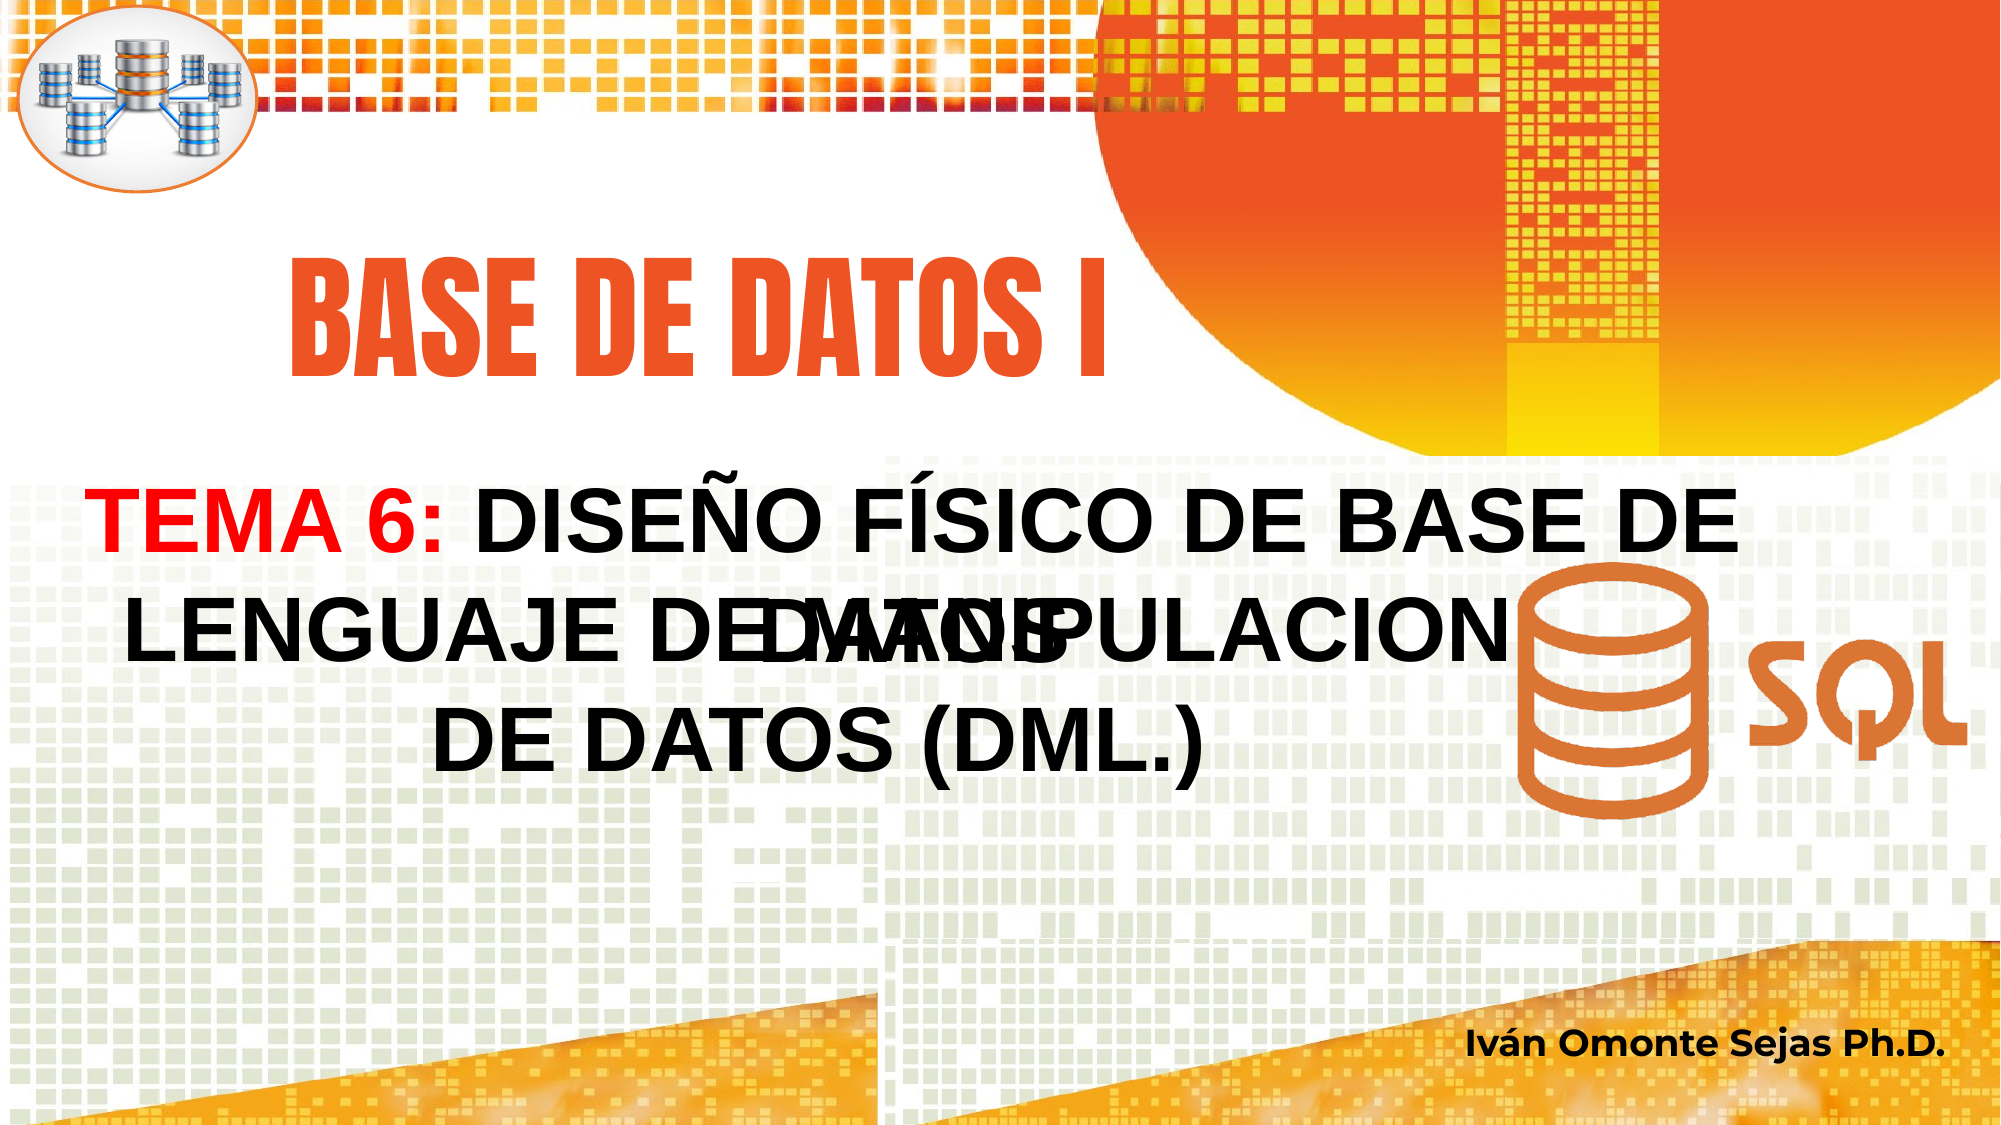

BASE DE DATOS I
TEMA 6: DISEÑO FÍSICO DE BASE DE DATOS
LENGUAJE DE MANIPULACION DE DATOS (DML.)
Iván Omonte Sejas Ph.D.